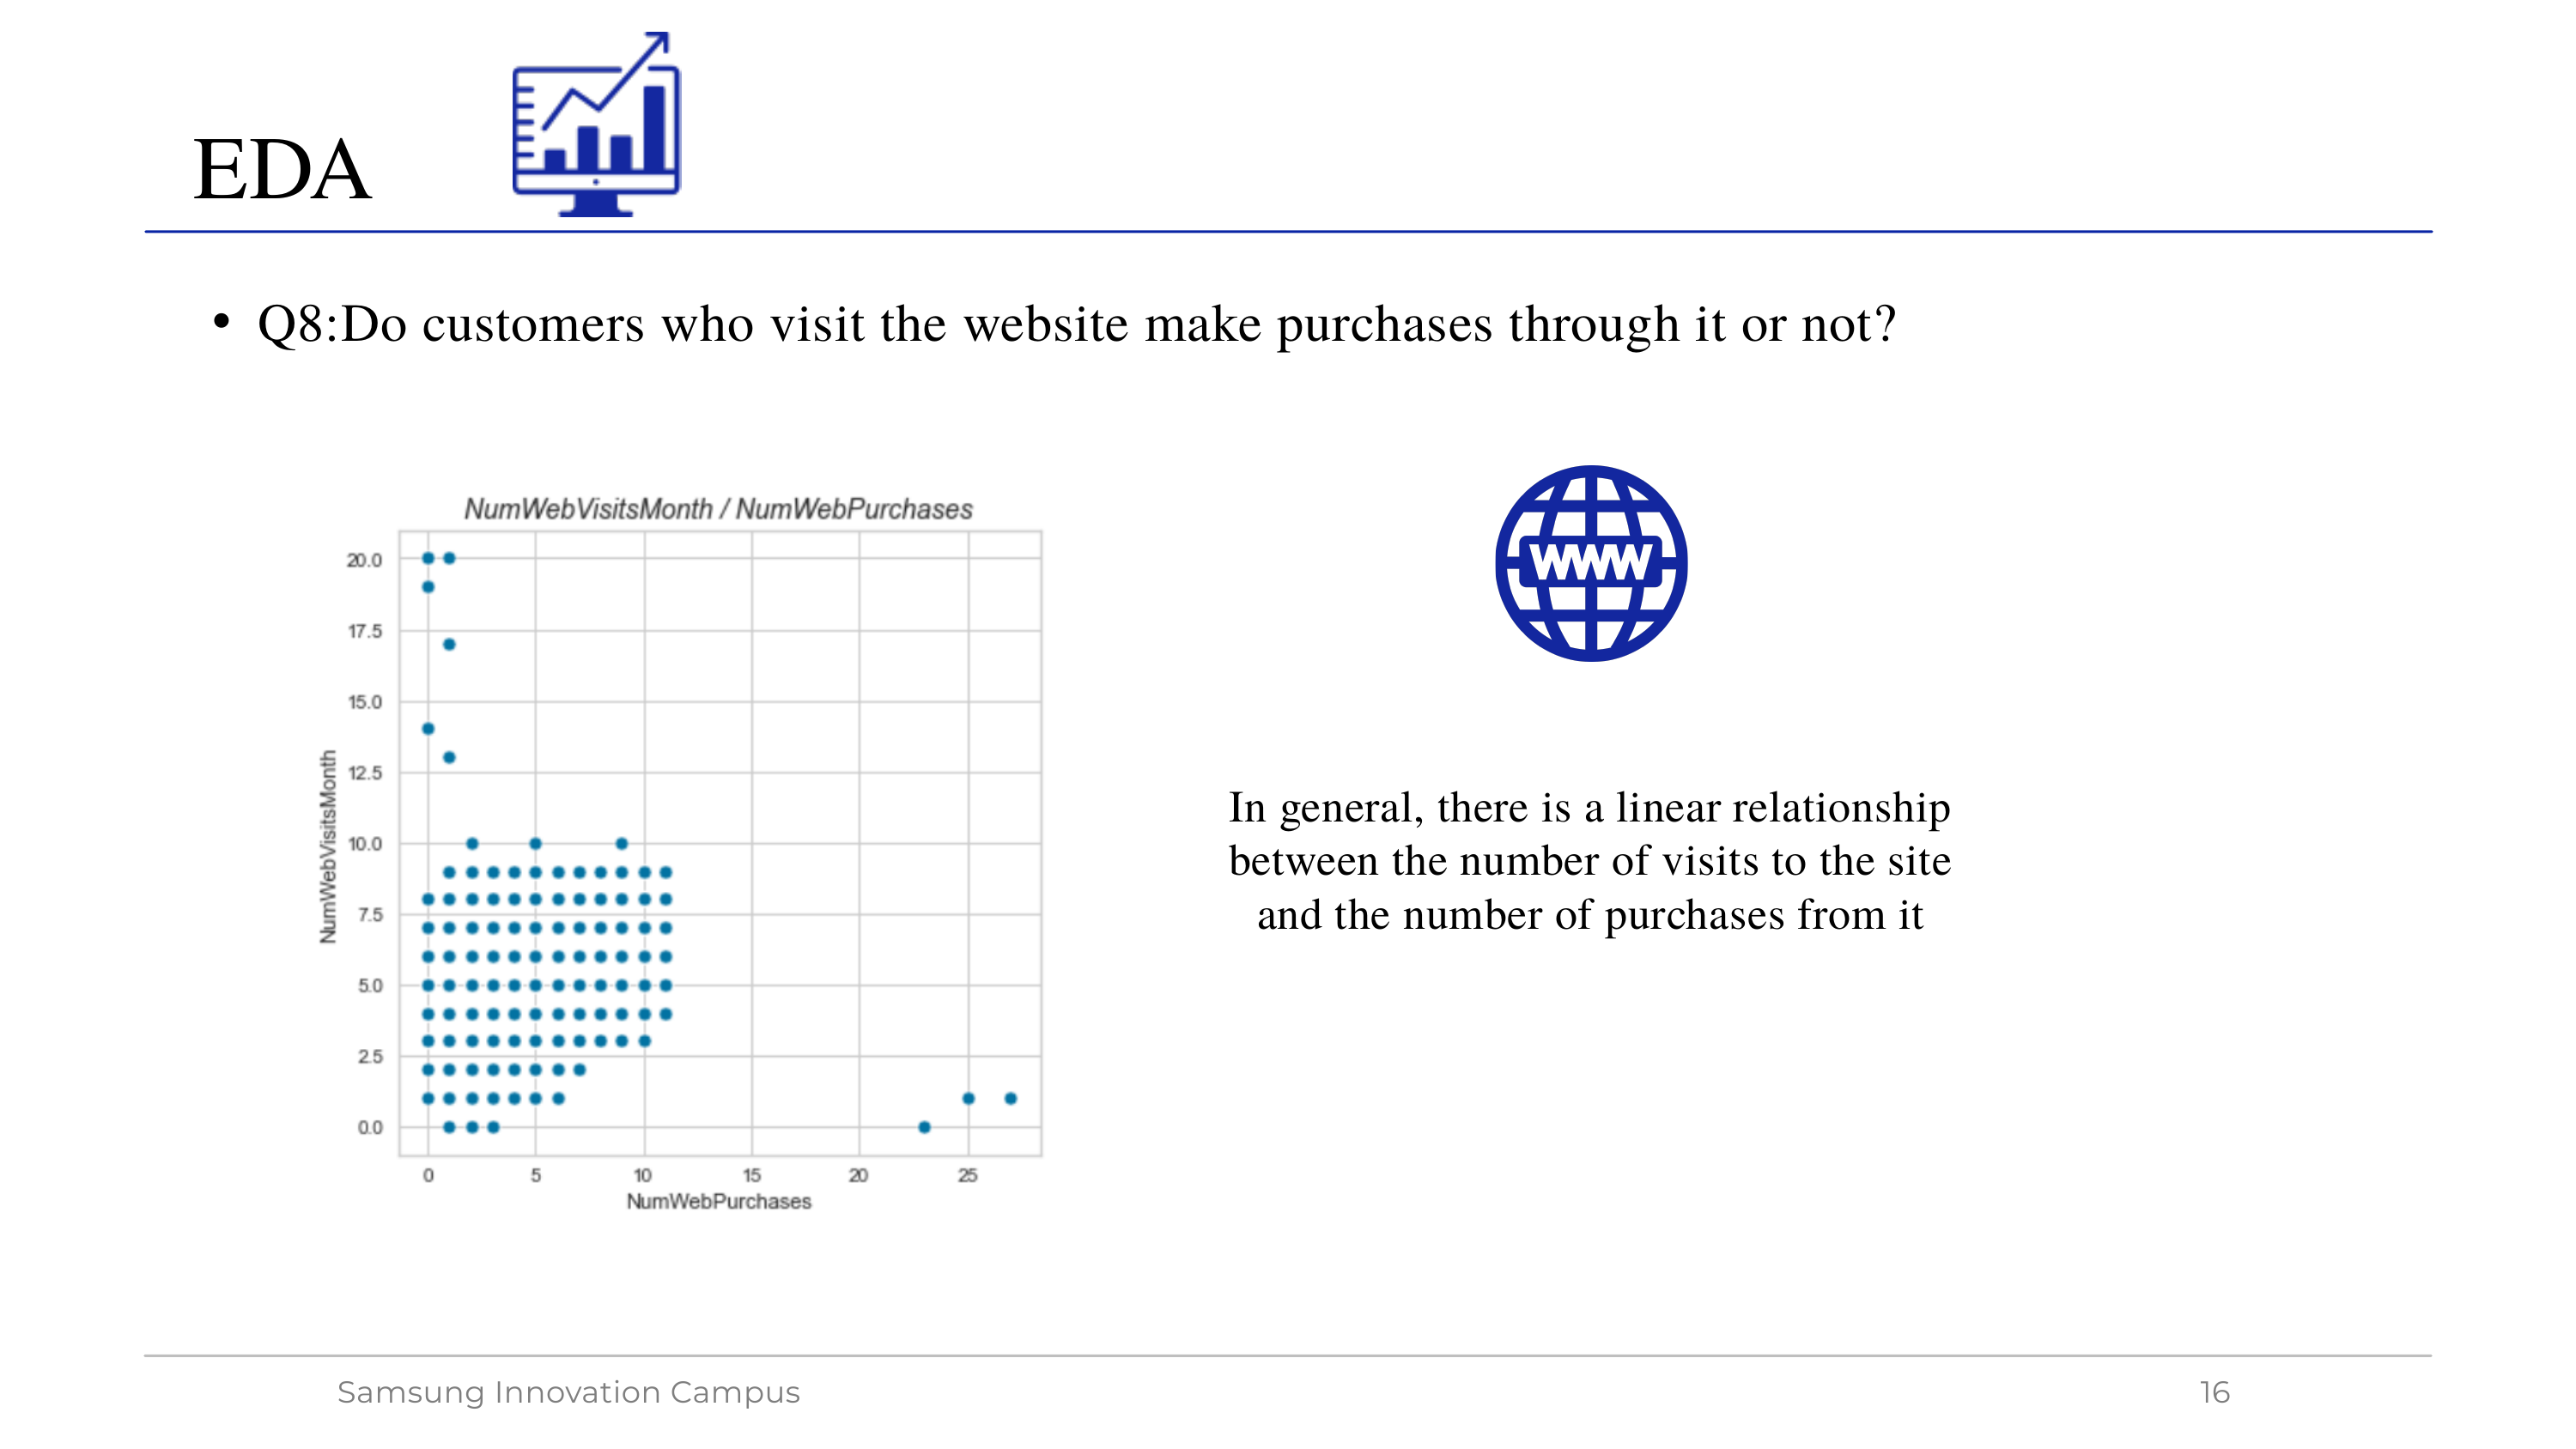

EDA

Q8:Do customers who visit the website make purchases through it or not?

In general, there is a linear relationship between the number of visits to the site and the number of purchases from it

Samsung Innovation Campus
16